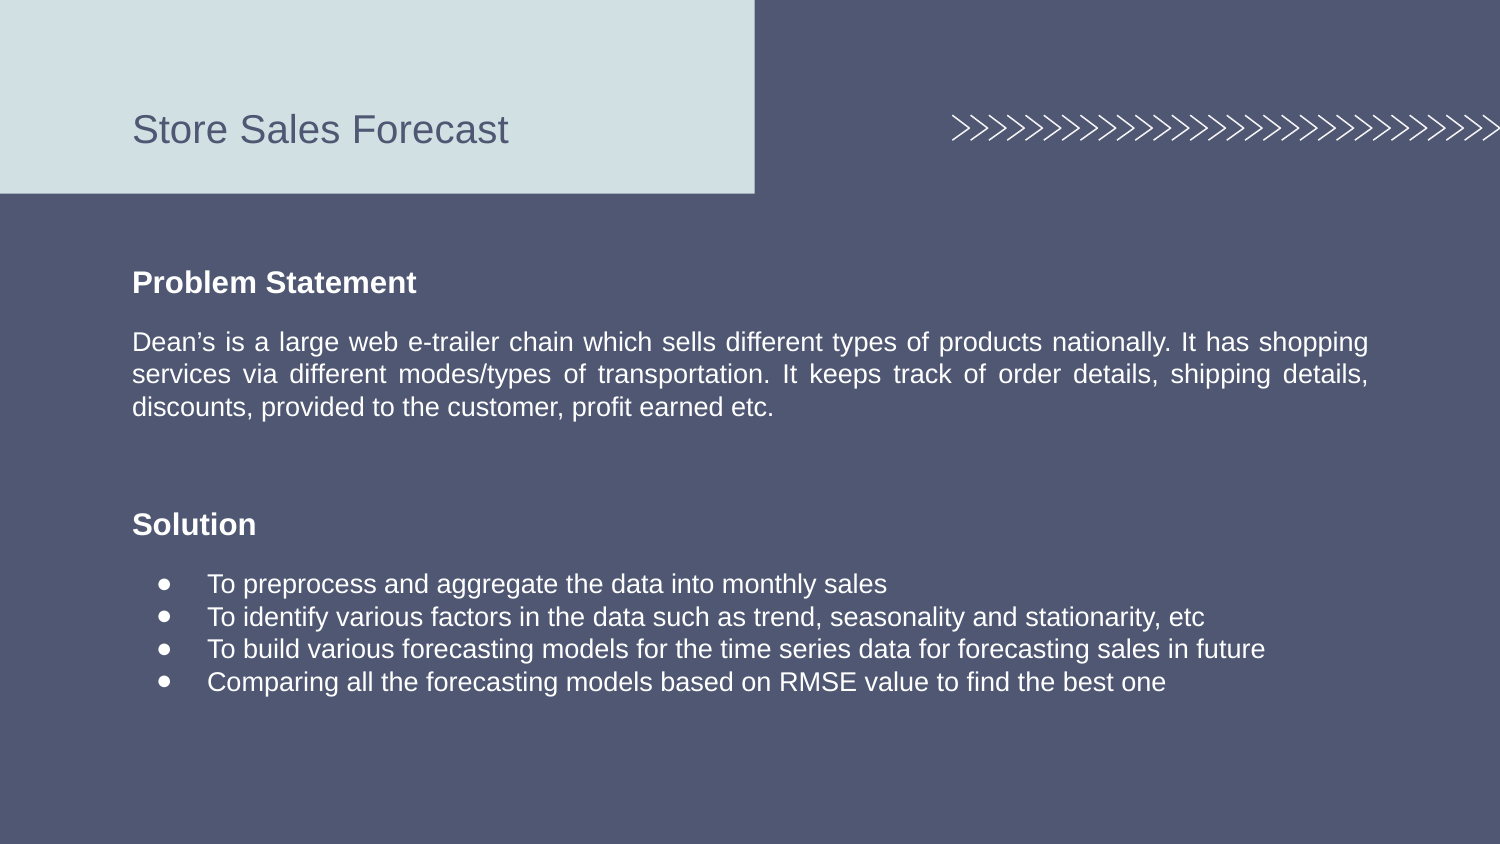

# Store Sales Forecast
Problem Statement
Dean’s is a large web e-trailer chain which sells different types of products nationally. It has shopping services via different modes/types of transportation. It keeps track of order details, shipping details, discounts, provided to the customer, profit earned etc.

Solution
To preprocess and aggregate the data into monthly sales
To identify various factors in the data such as trend, seasonality and stationarity, etc
To build various forecasting models for the time series data for forecasting sales in future
Comparing all the forecasting models based on RMSE value to find the best one